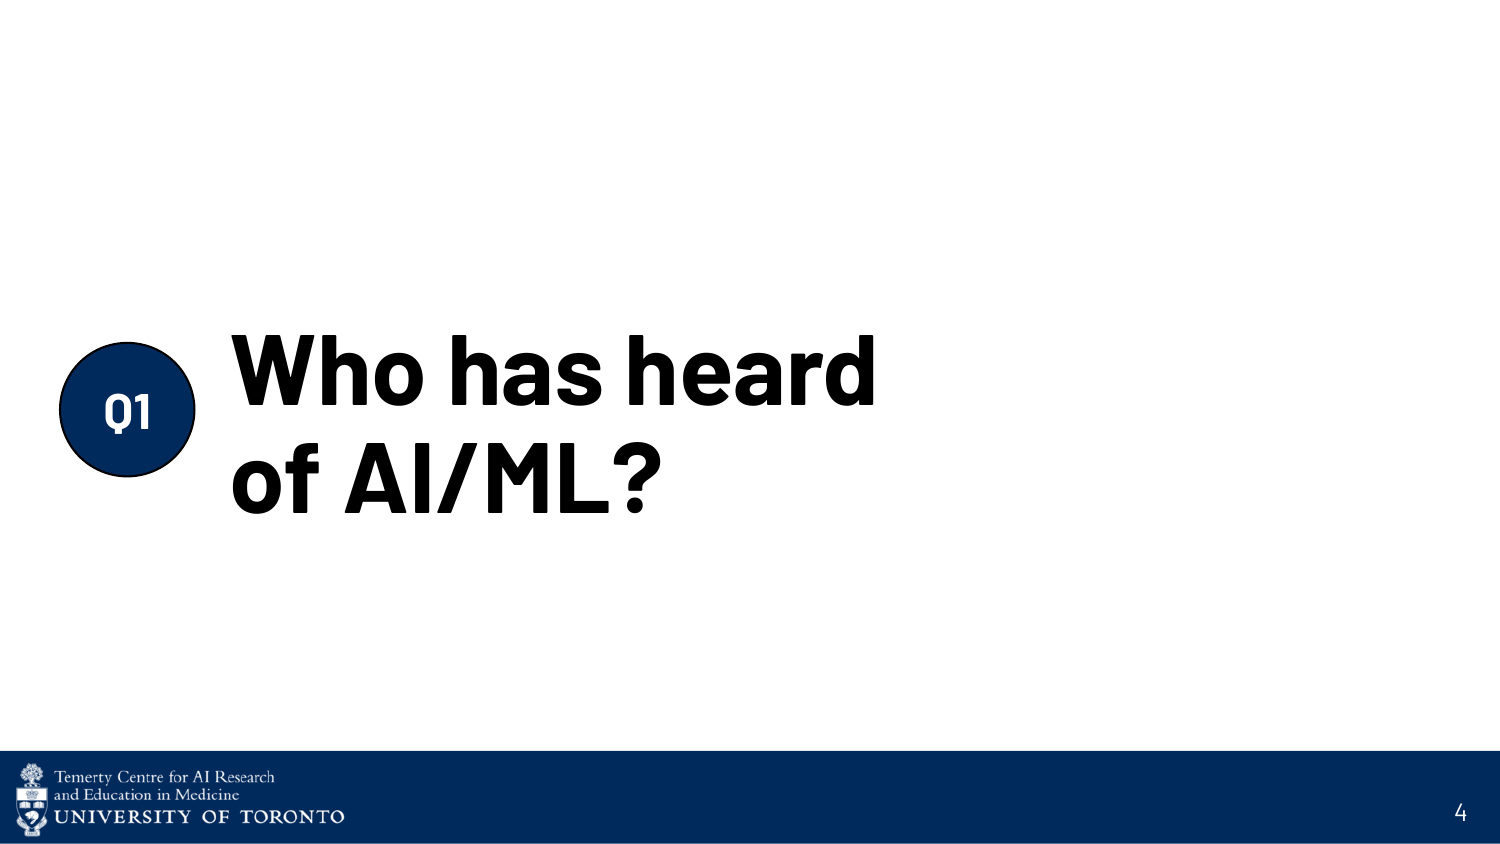

Q1
# Who has heard of AI/ML?
4